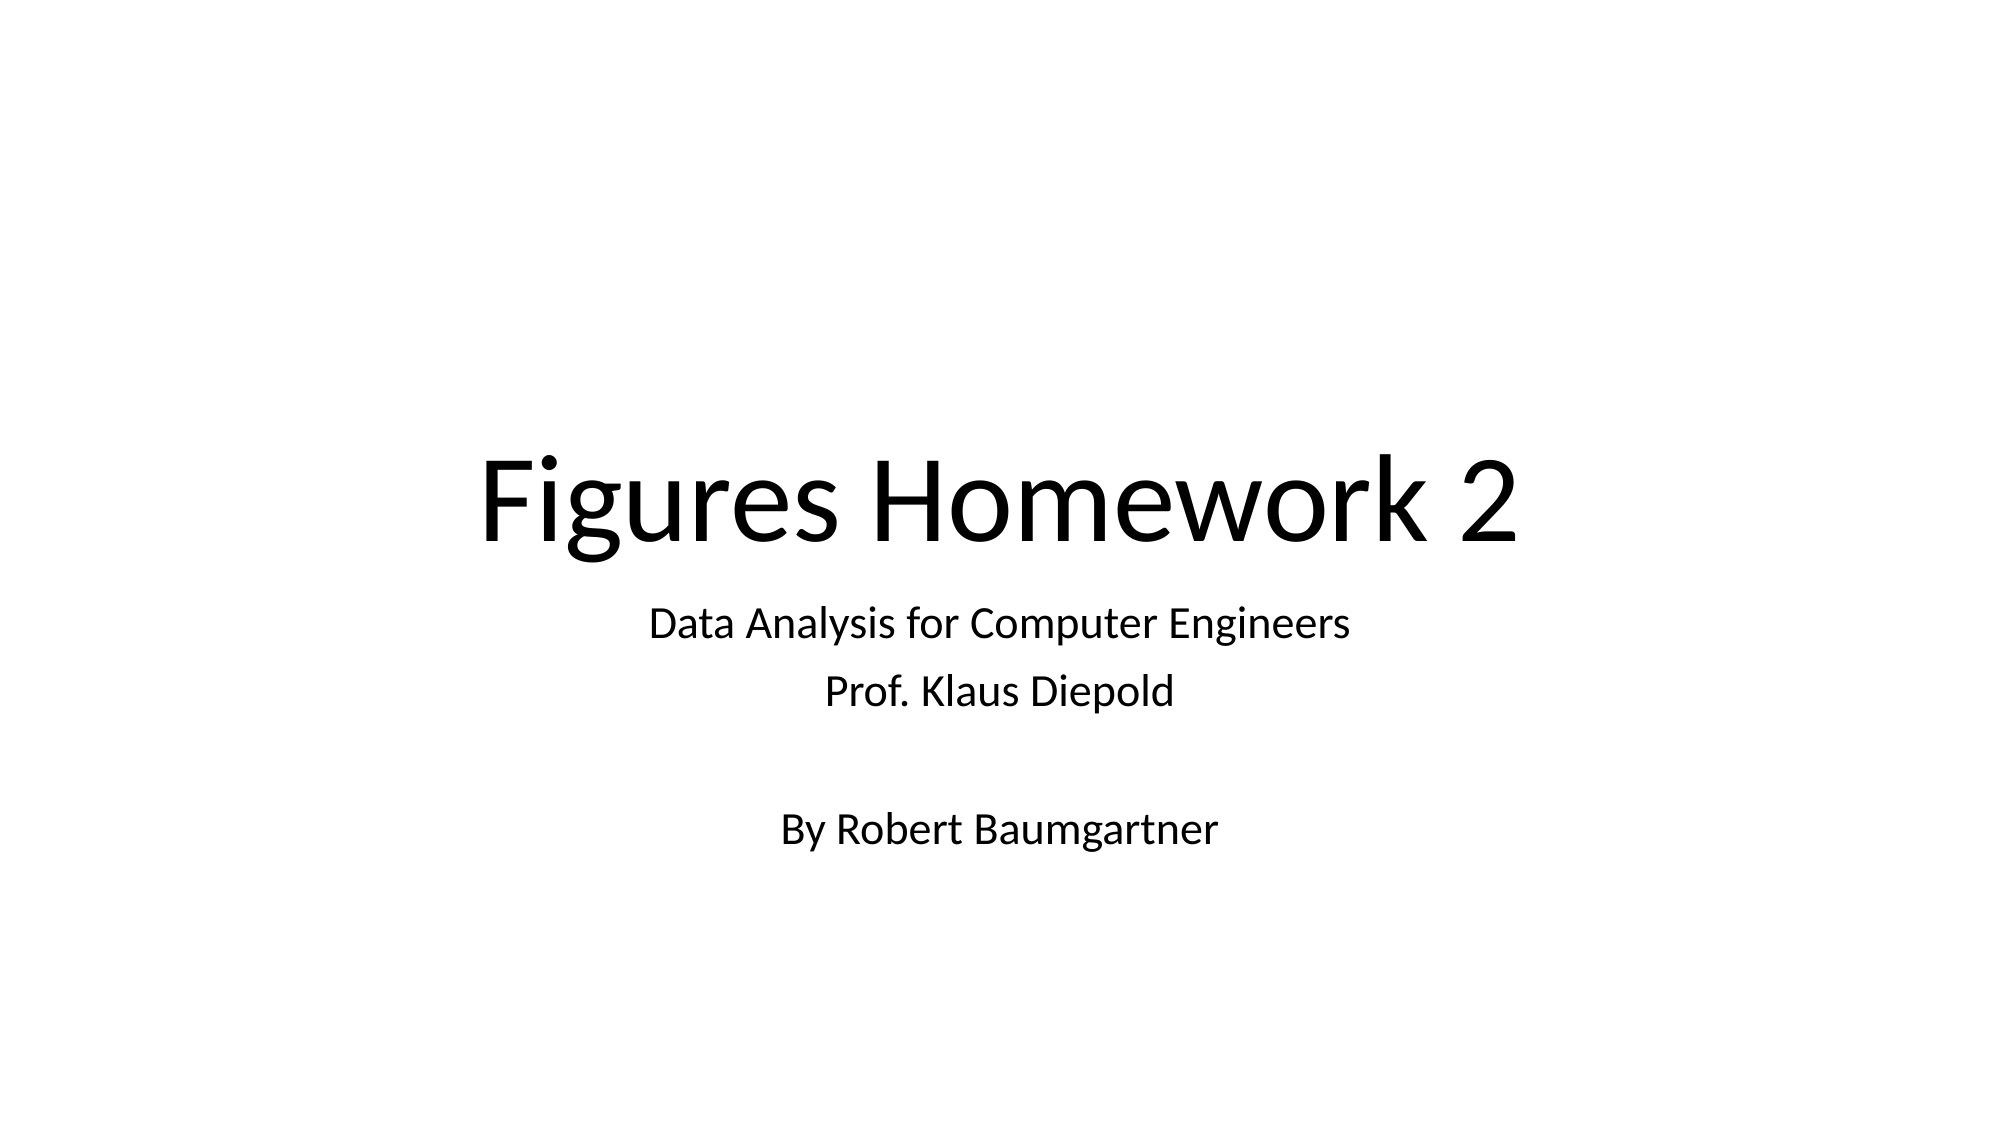

# Figures Homework 2
Data Analysis for Computer Engineers
Prof. Klaus Diepold

By Robert Baumgartner